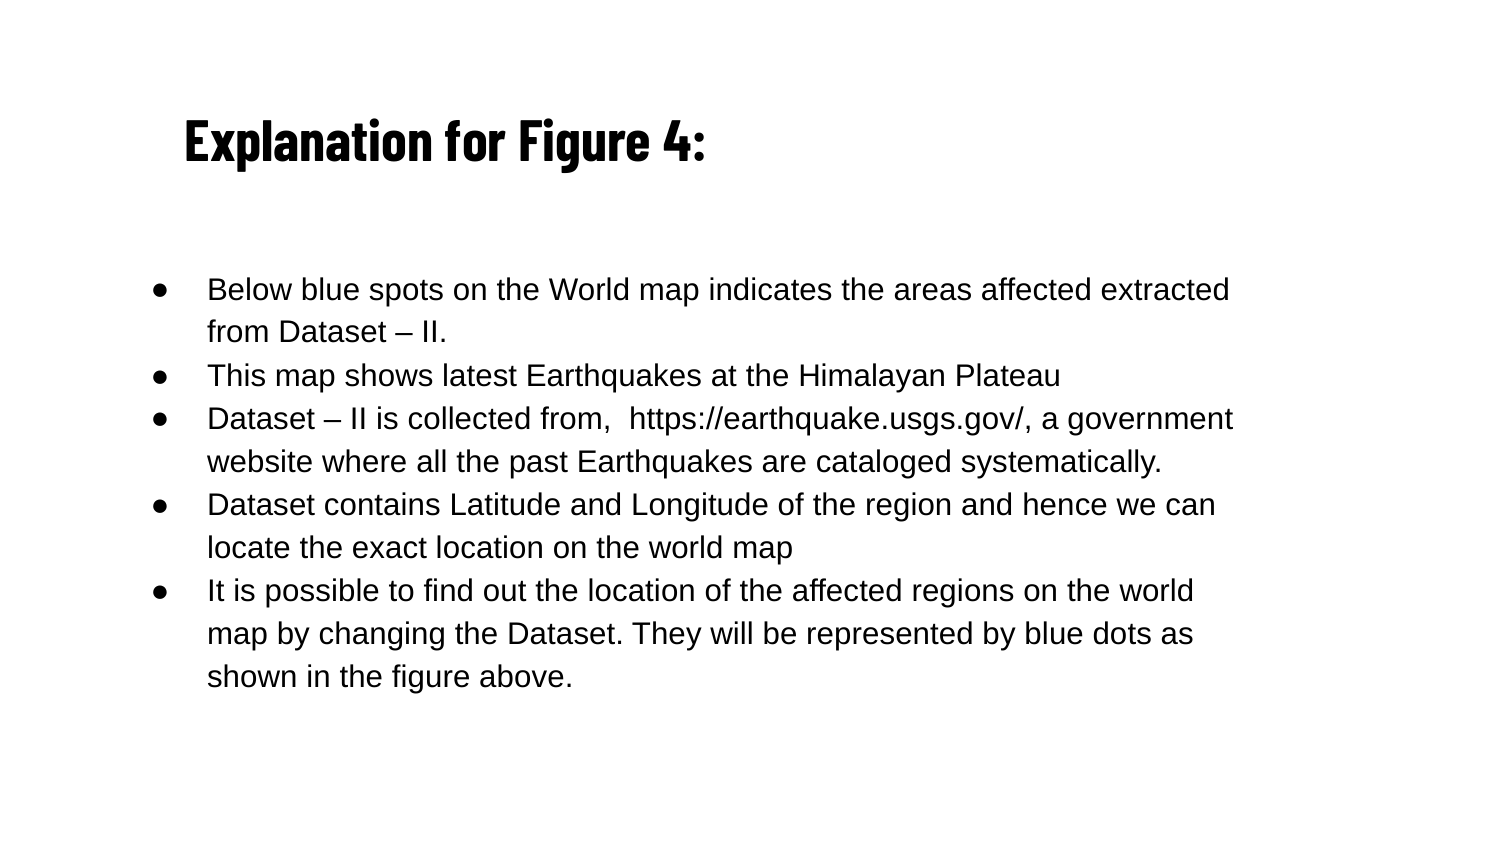

# Explanation for Figure 4:
Below blue spots on the World map indicates the areas affected extracted from Dataset – II.
This map shows latest Earthquakes at the Himalayan Plateau
Dataset – II is collected from,  https://earthquake.usgs.gov/, a government website where all the past Earthquakes are cataloged systematically.
Dataset contains Latitude and Longitude of the region and hence we can locate the exact location on the world map
It is possible to find out the location of the affected regions on the world map by changing the Dataset. They will be represented by blue dots as shown in the figure above.